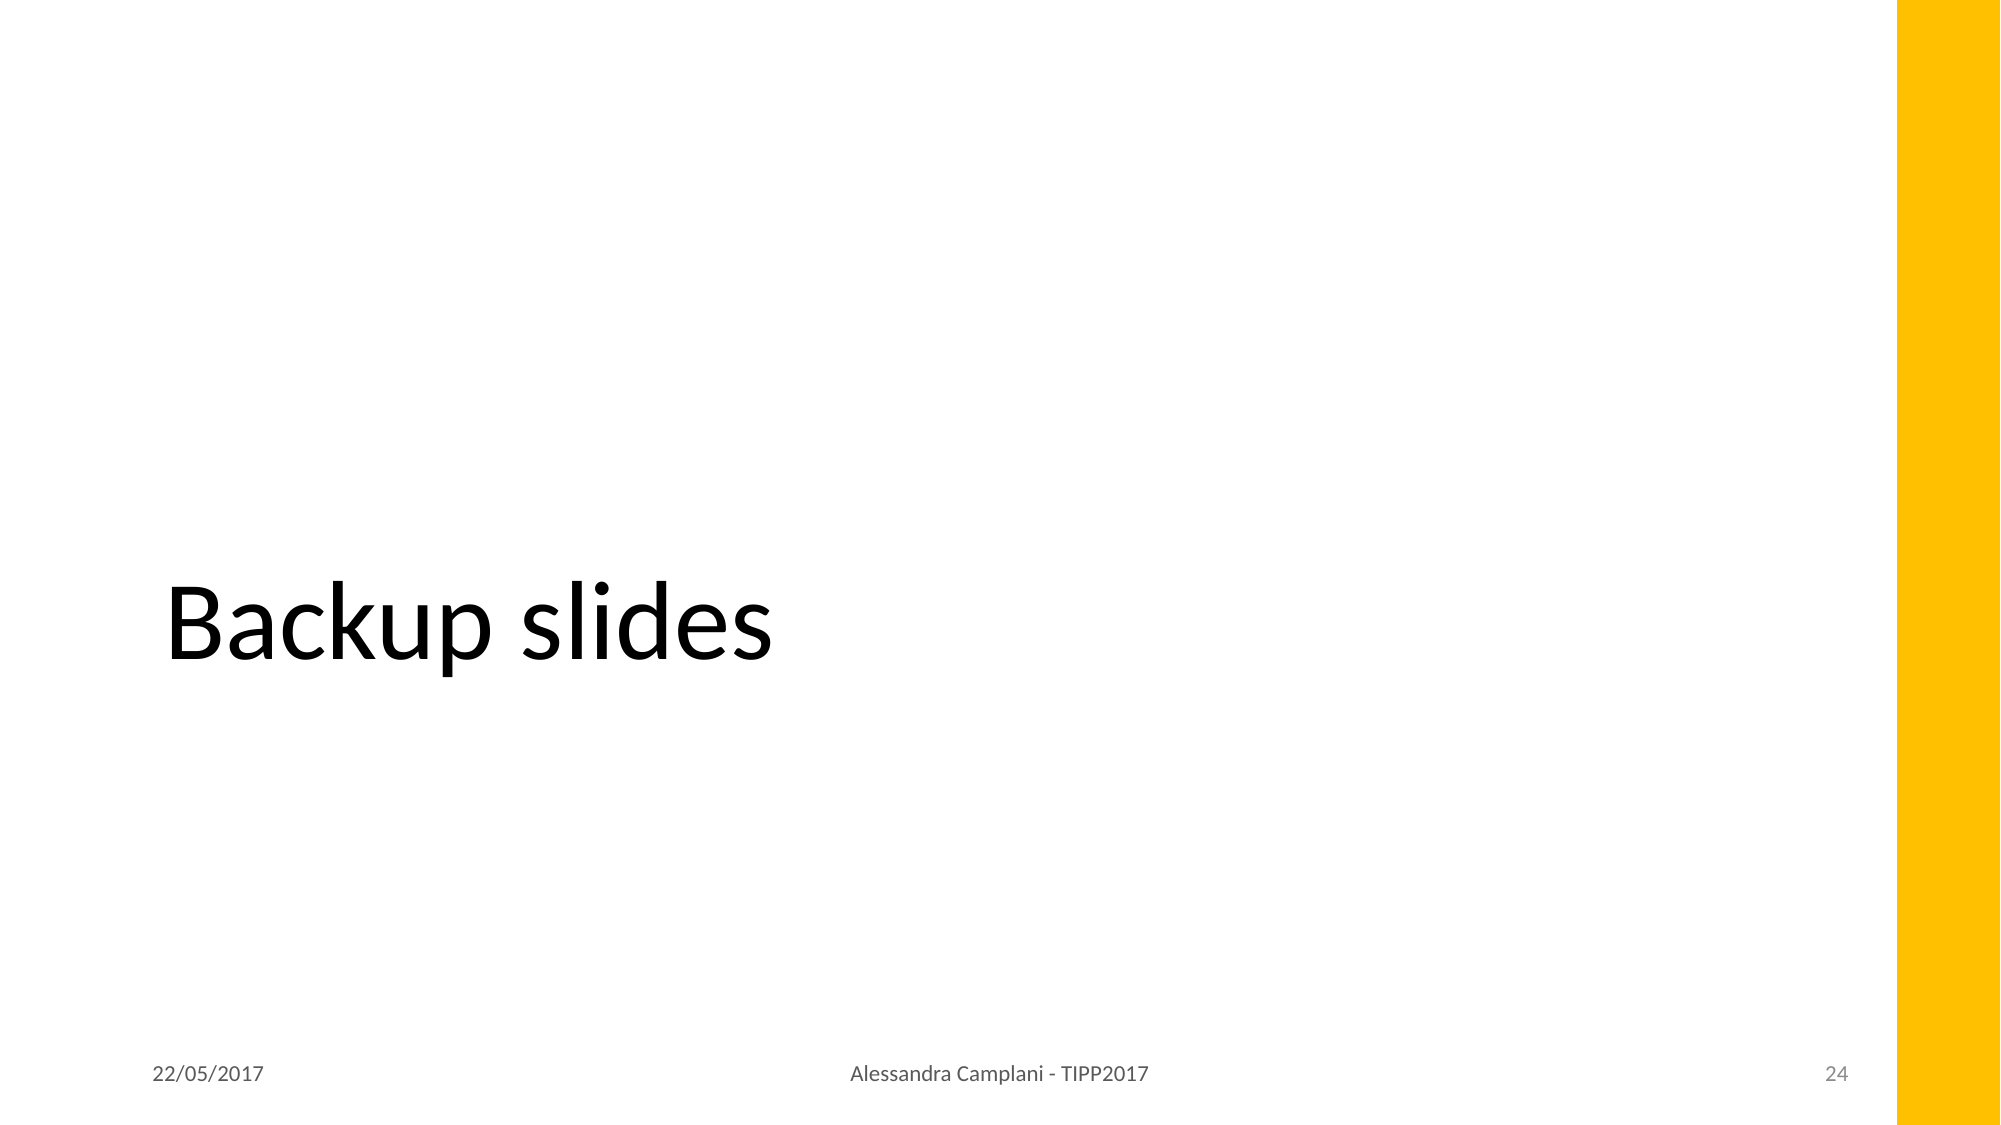

Backup slides
22/05/2017
Alessandra Camplani - TIPP2017
24